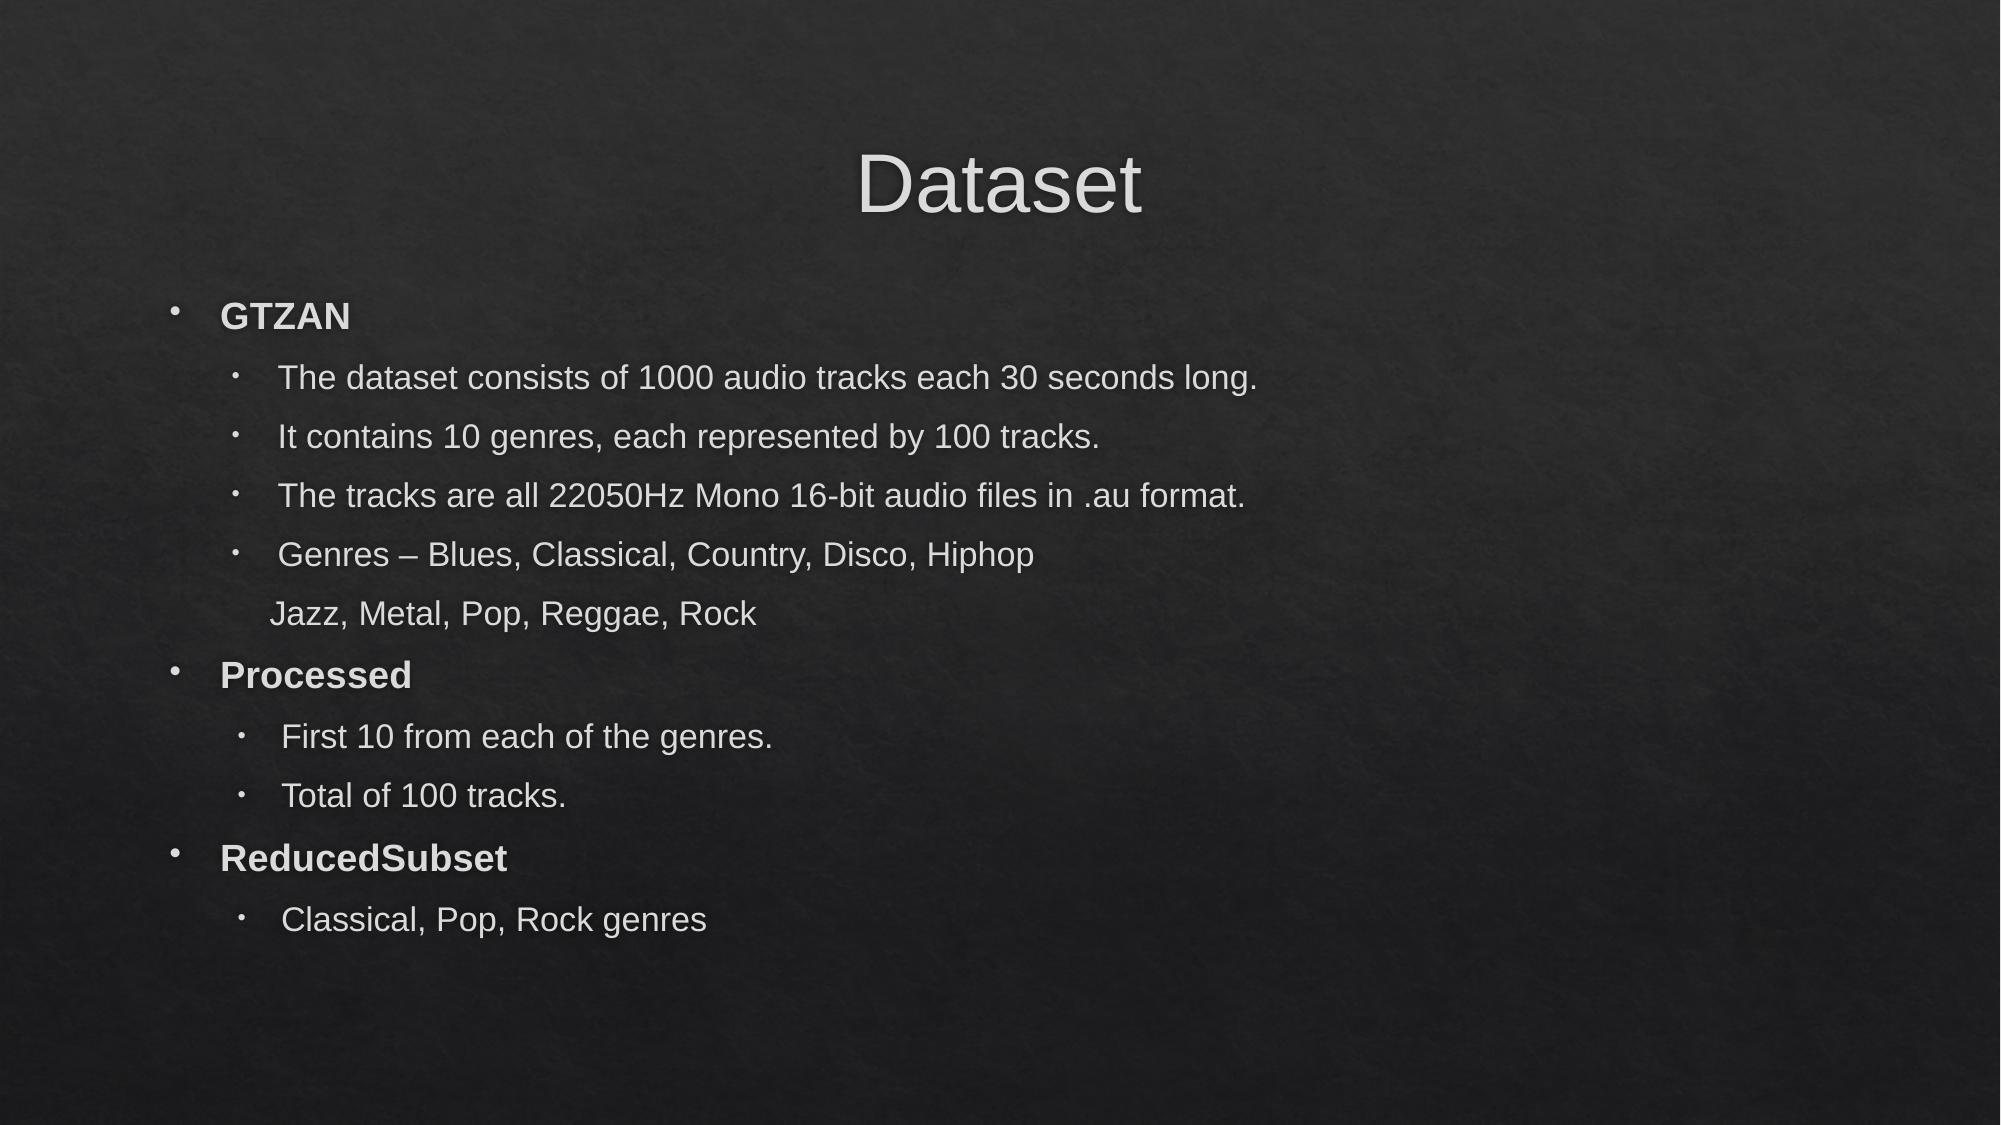

# Dataset
GTZAN
The dataset consists of 1000 audio tracks each 30 seconds long.
It contains 10 genres, each represented by 100 tracks.
The tracks are all 22050Hz Mono 16-bit audio files in .au format.
Genres – Blues, Classical, Country, Disco, Hiphop
			    Jazz, Metal, Pop, Reggae, Rock
Processed
First 10 from each of the genres.
Total of 100 tracks.
ReducedSubset
Classical, Pop, Rock genres